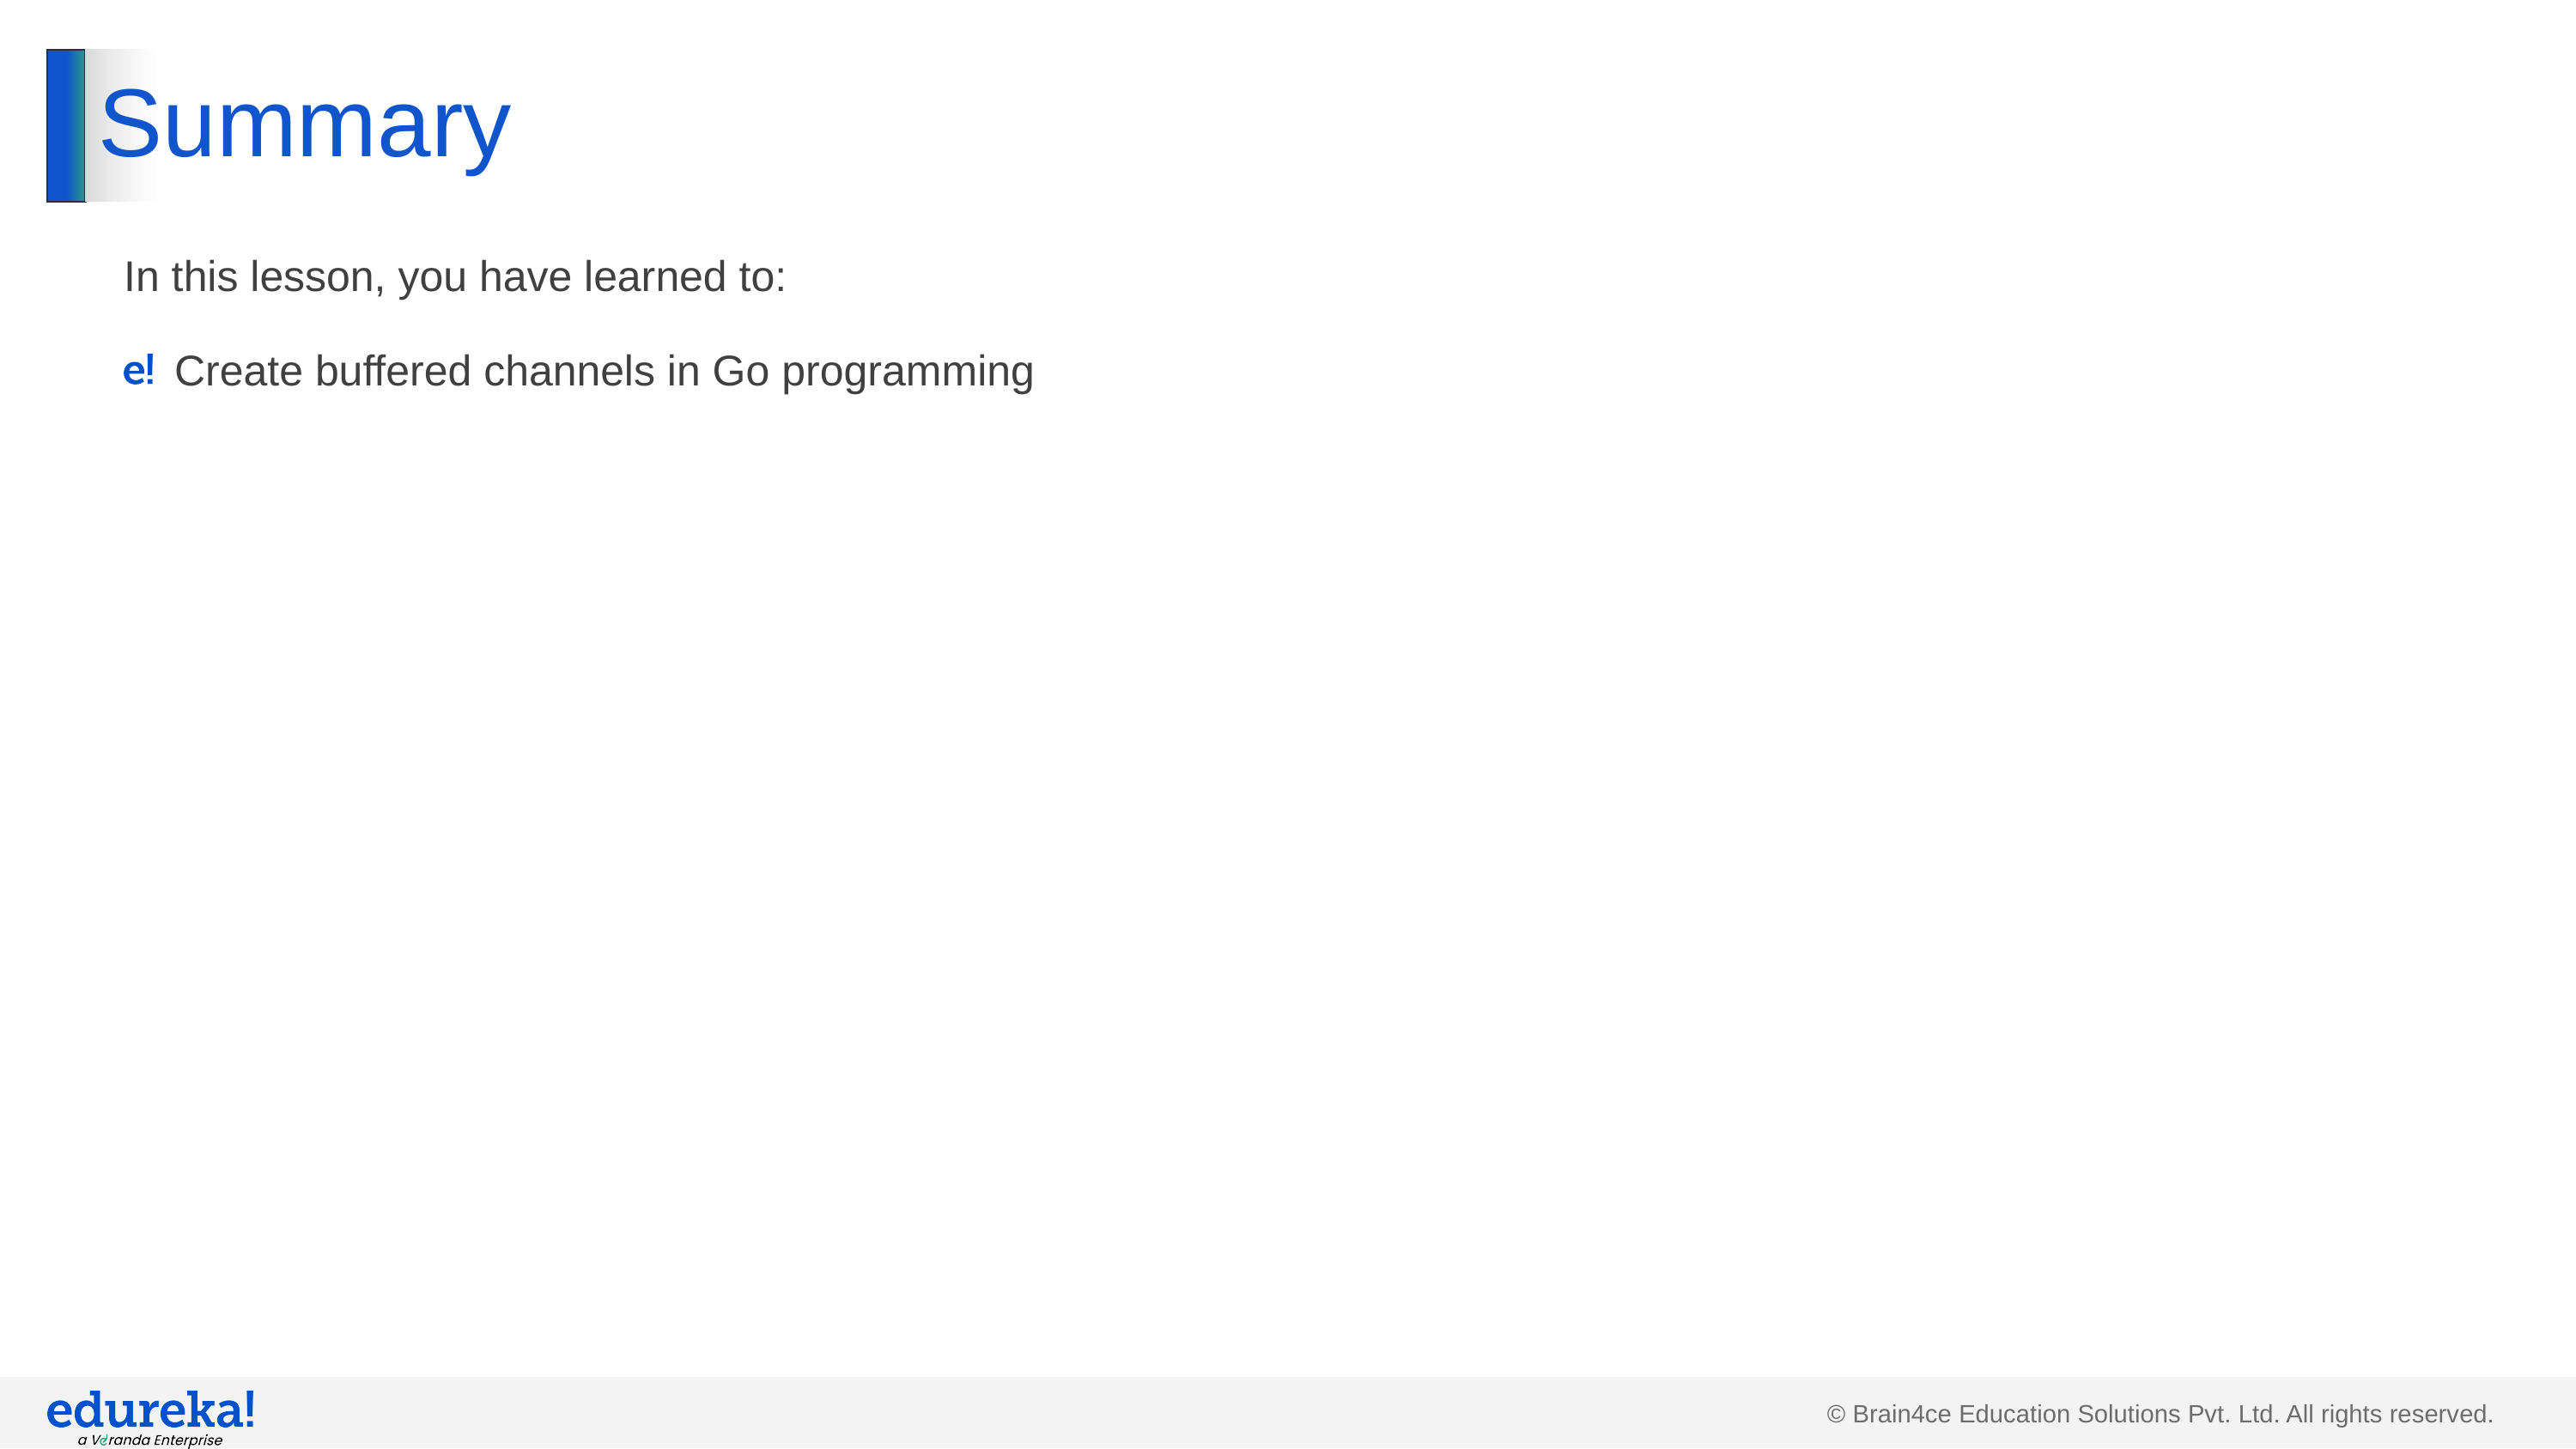

# Summary
In this lesson, you have learned to:
Create buffered channels in Go programming